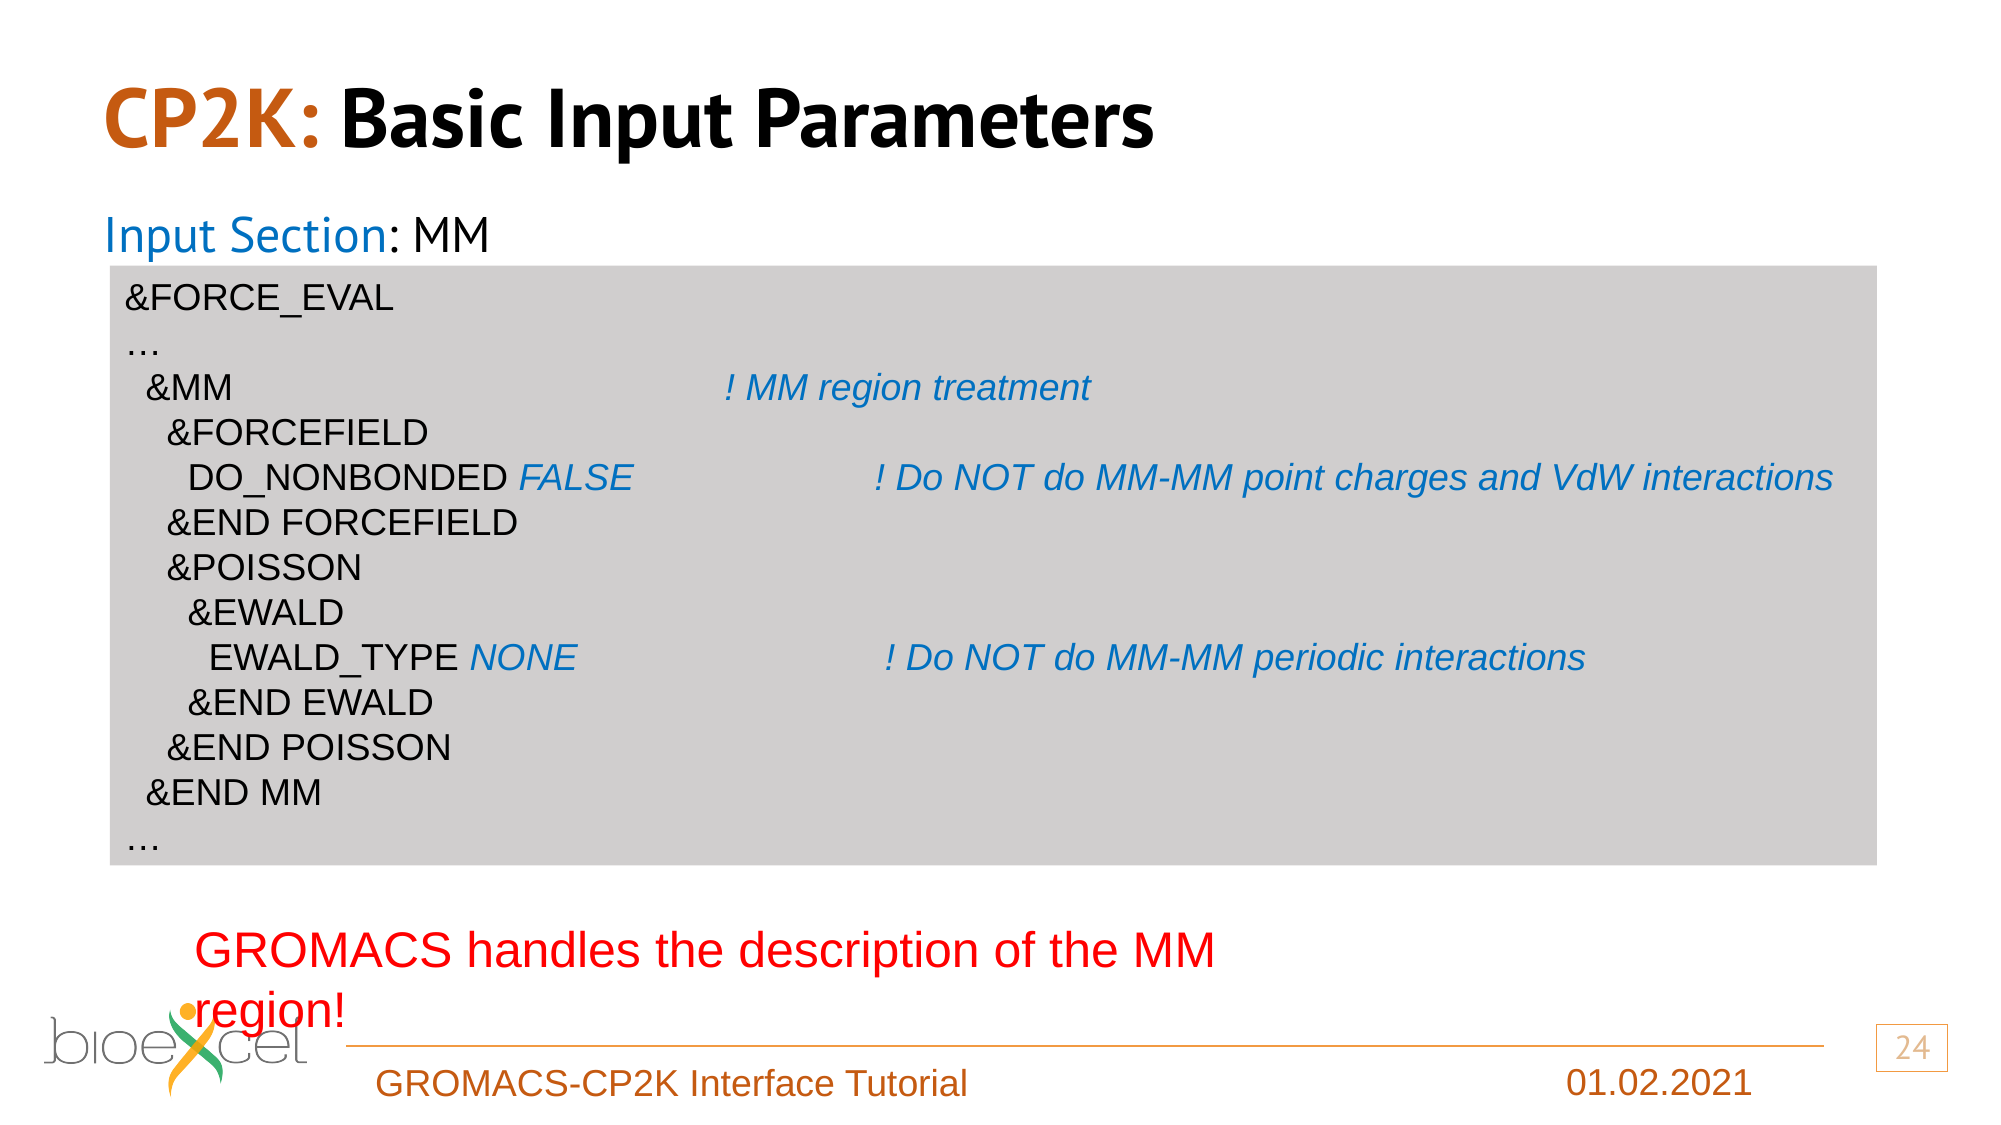

# CP2K: Basic Input Parameters
Input Section: MM

&FORCE_EVAL
…
  &MM				! MM region treatment
    &FORCEFIELD
      DO_NONBONDED FALSE		! Do NOT do MM-MM point charges and VdW interactions
    &END FORCEFIELD
    &POISSON
      &EWALD
        EWALD_TYPE NONE		 ! Do NOT do MM-MM periodic interactions
      &END EWALD
    &END POISSON
  &END MM
…
GROMACS handles the description of the MM region!
24